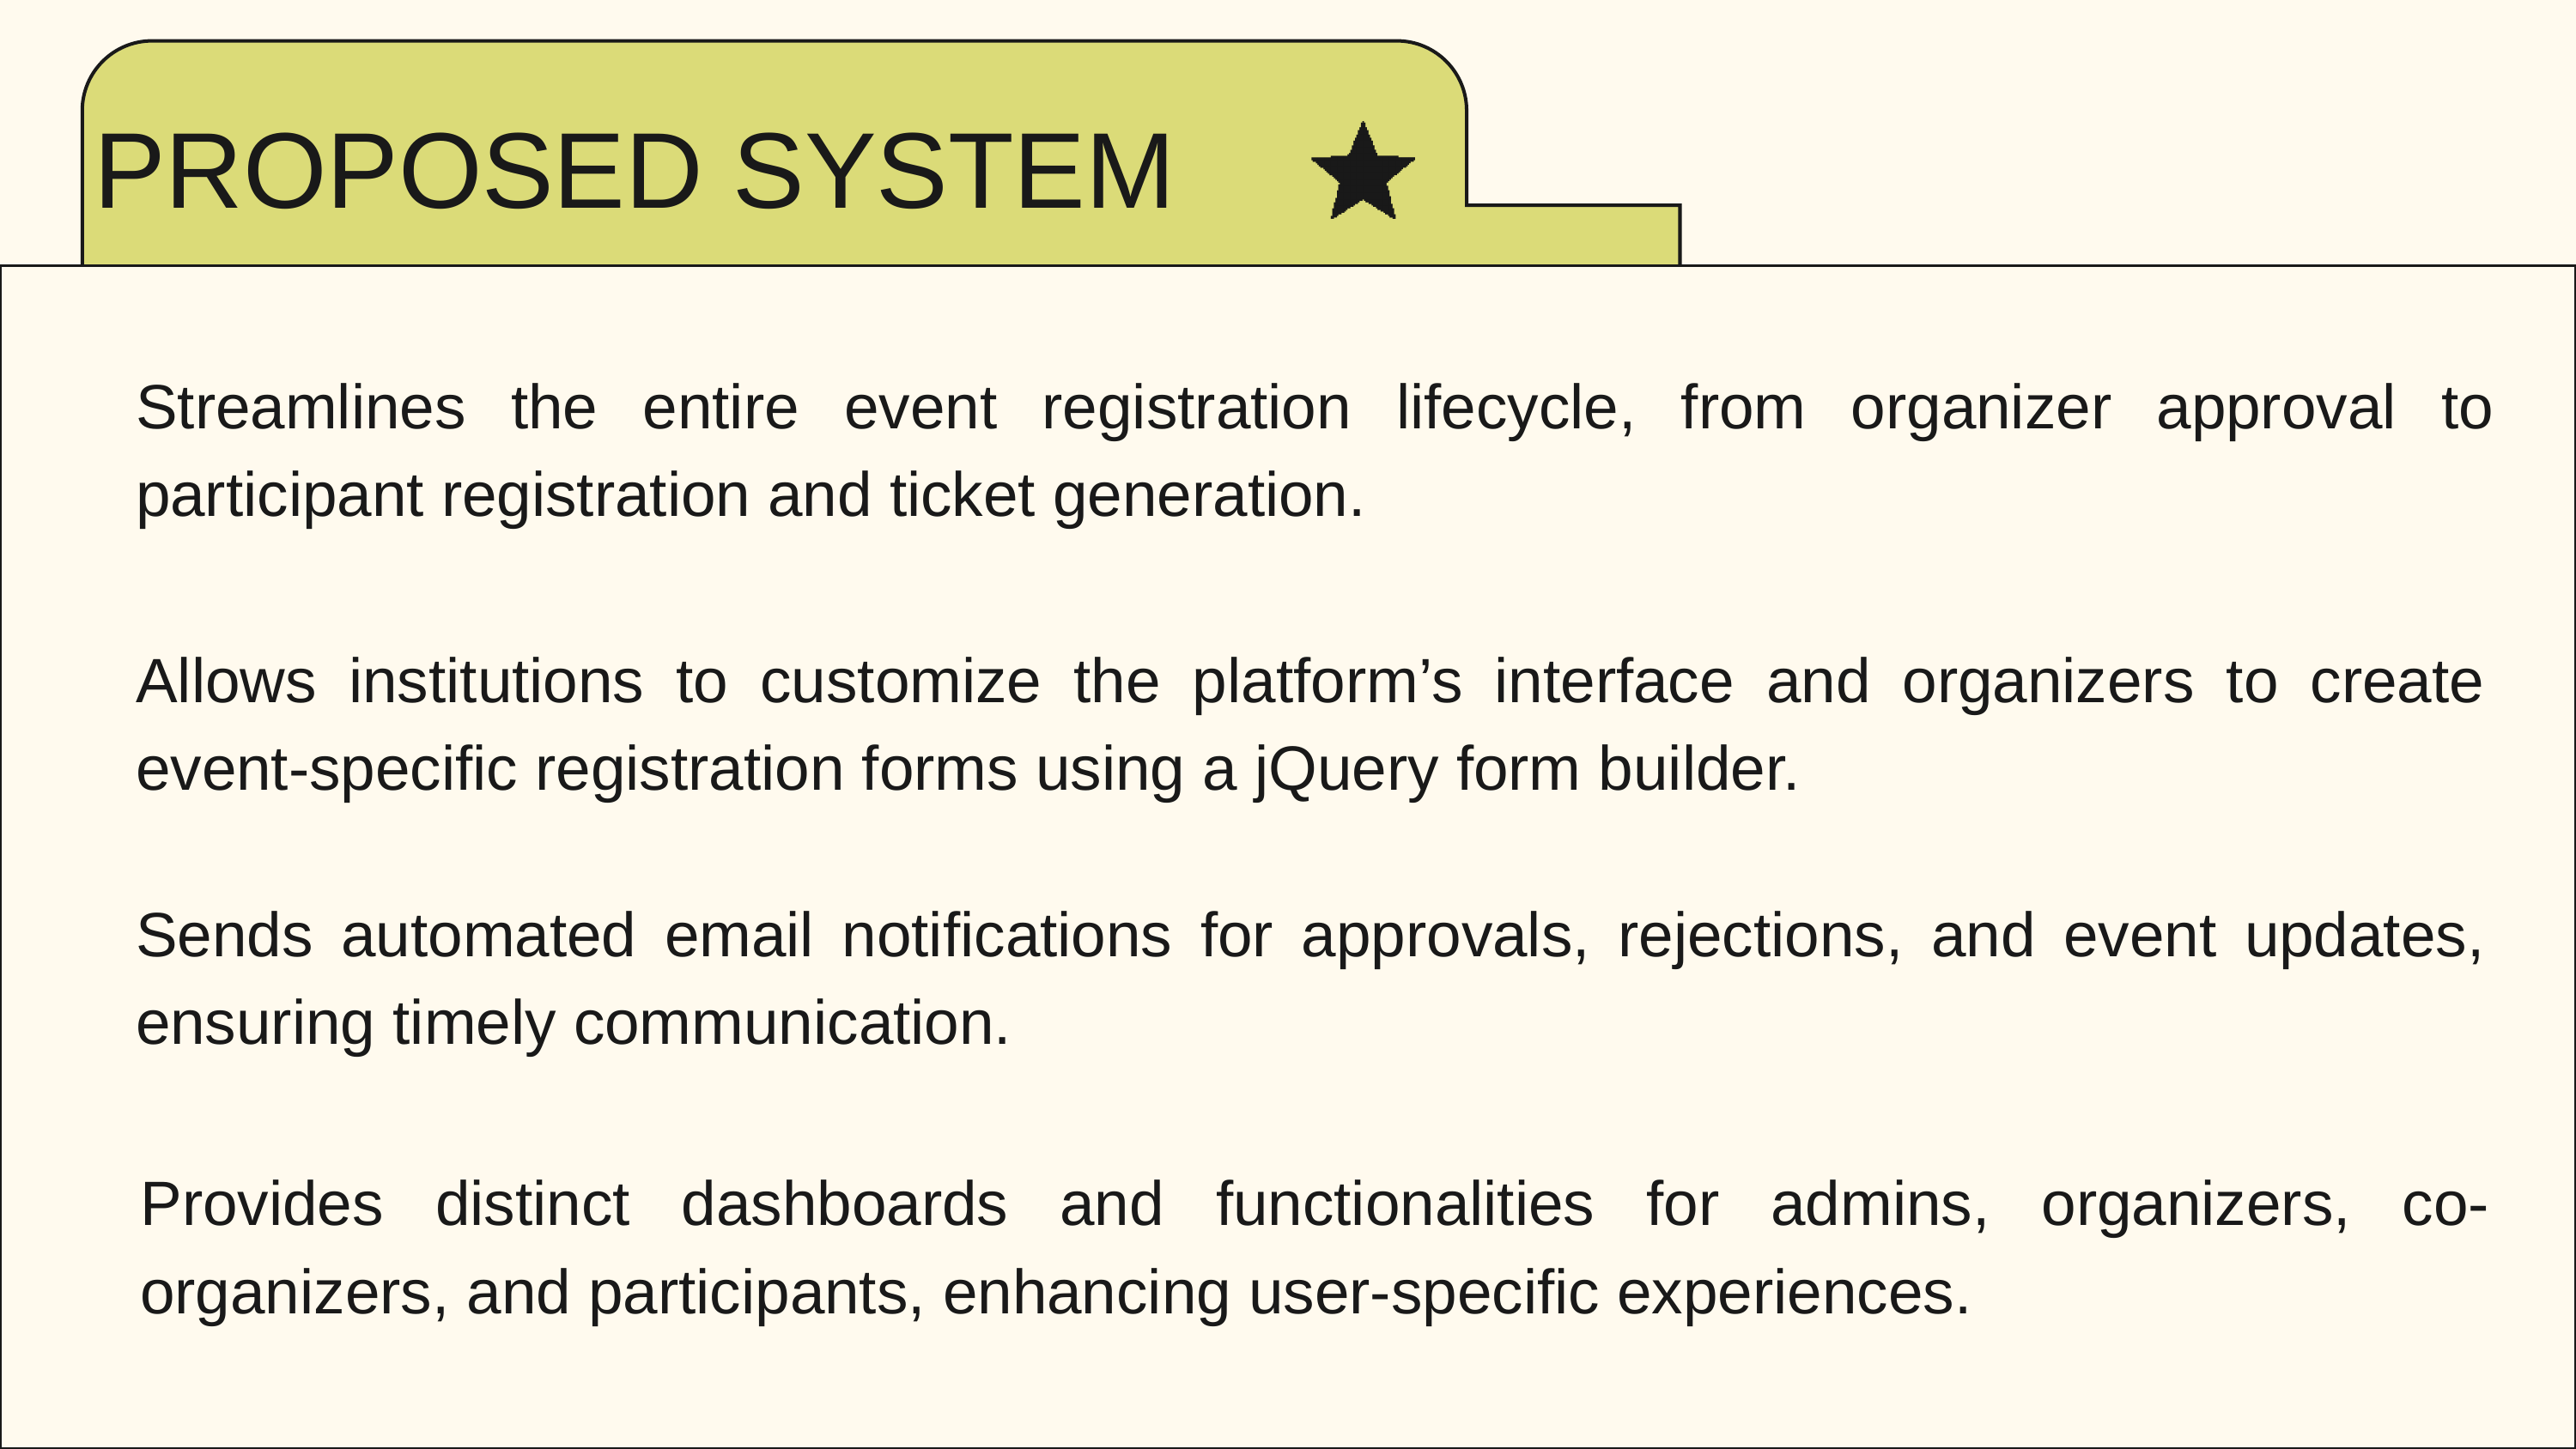

PROPOSED SYSTEM

Streamlines the entire event registration lifecycle, from organizer approval to participant registration and ticket generation.
Allows institutions to customize the platform’s interface and organizers to create event-specific registration forms using a jQuery form builder.
Sends automated email notifications for approvals, rejections, and event updates, ensuring timely communication.
Provides distinct dashboards and functionalities for admins, organizers, co-organizers, and participants, enhancing user-specific experiences.